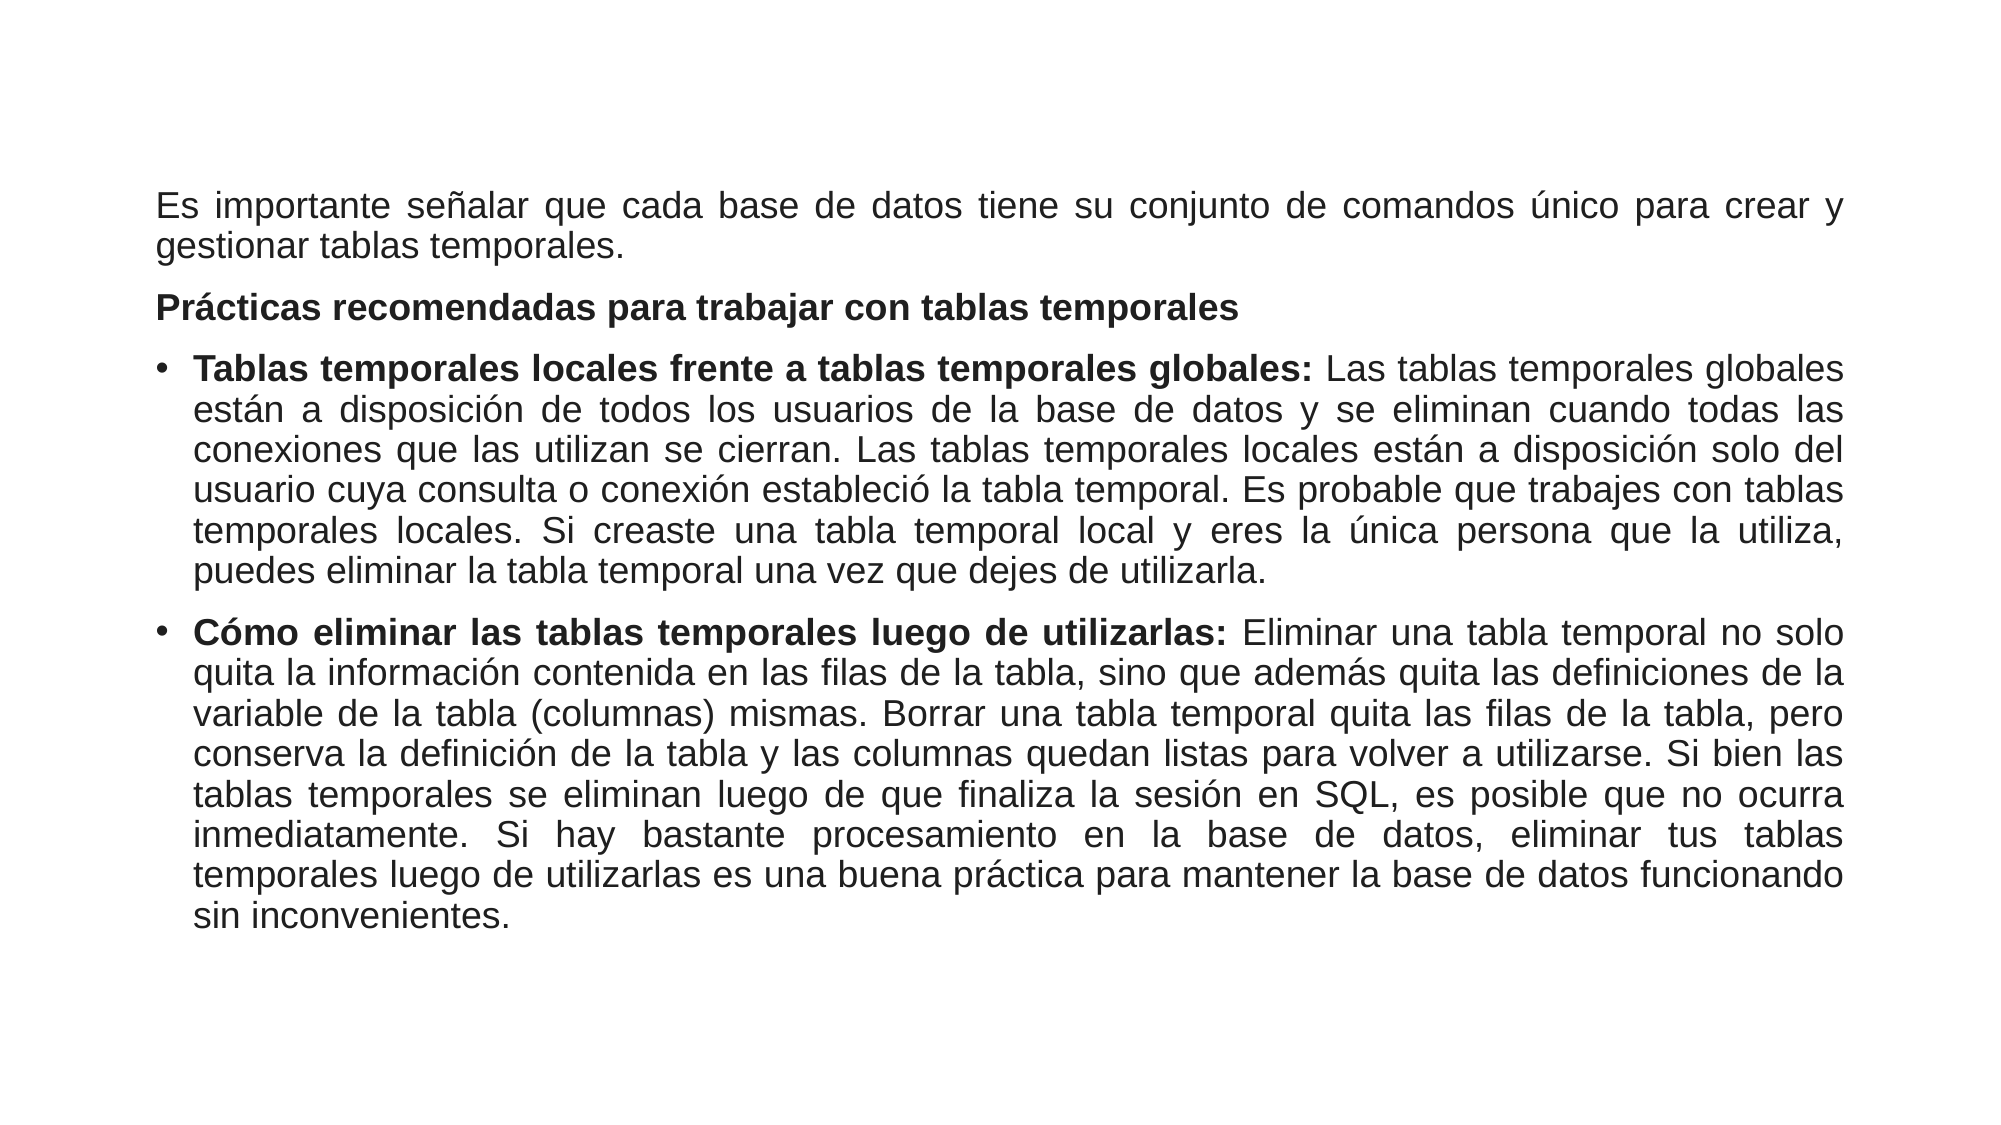

Es importante señalar que cada base de datos tiene su conjunto de comandos único para crear y gestionar tablas temporales.
Prácticas recomendadas para trabajar con tablas temporales
Tablas temporales locales frente a tablas temporales globales: Las tablas temporales globales están a disposición de todos los usuarios de la base de datos y se eliminan cuando todas las conexiones que las utilizan se cierran. Las tablas temporales locales están a disposición solo del usuario cuya consulta o conexión estableció la tabla temporal. Es probable que trabajes con tablas temporales locales. Si creaste una tabla temporal local y eres la única persona que la utiliza, puedes eliminar la tabla temporal una vez que dejes de utilizarla.
Cómo eliminar las tablas temporales luego de utilizarlas: Eliminar una tabla temporal no solo quita la información contenida en las filas de la tabla, sino que además quita las definiciones de la variable de la tabla (columnas) mismas. Borrar una tabla temporal quita las filas de la tabla, pero conserva la definición de la tabla y las columnas quedan listas para volver a utilizarse. Si bien las tablas temporales se eliminan luego de que finaliza la sesión en SQL, es posible que no ocurra inmediatamente. Si hay bastante procesamiento en la base de datos, eliminar tus tablas temporales luego de utilizarlas es una buena práctica para mantener la base de datos funcionando sin inconvenientes.